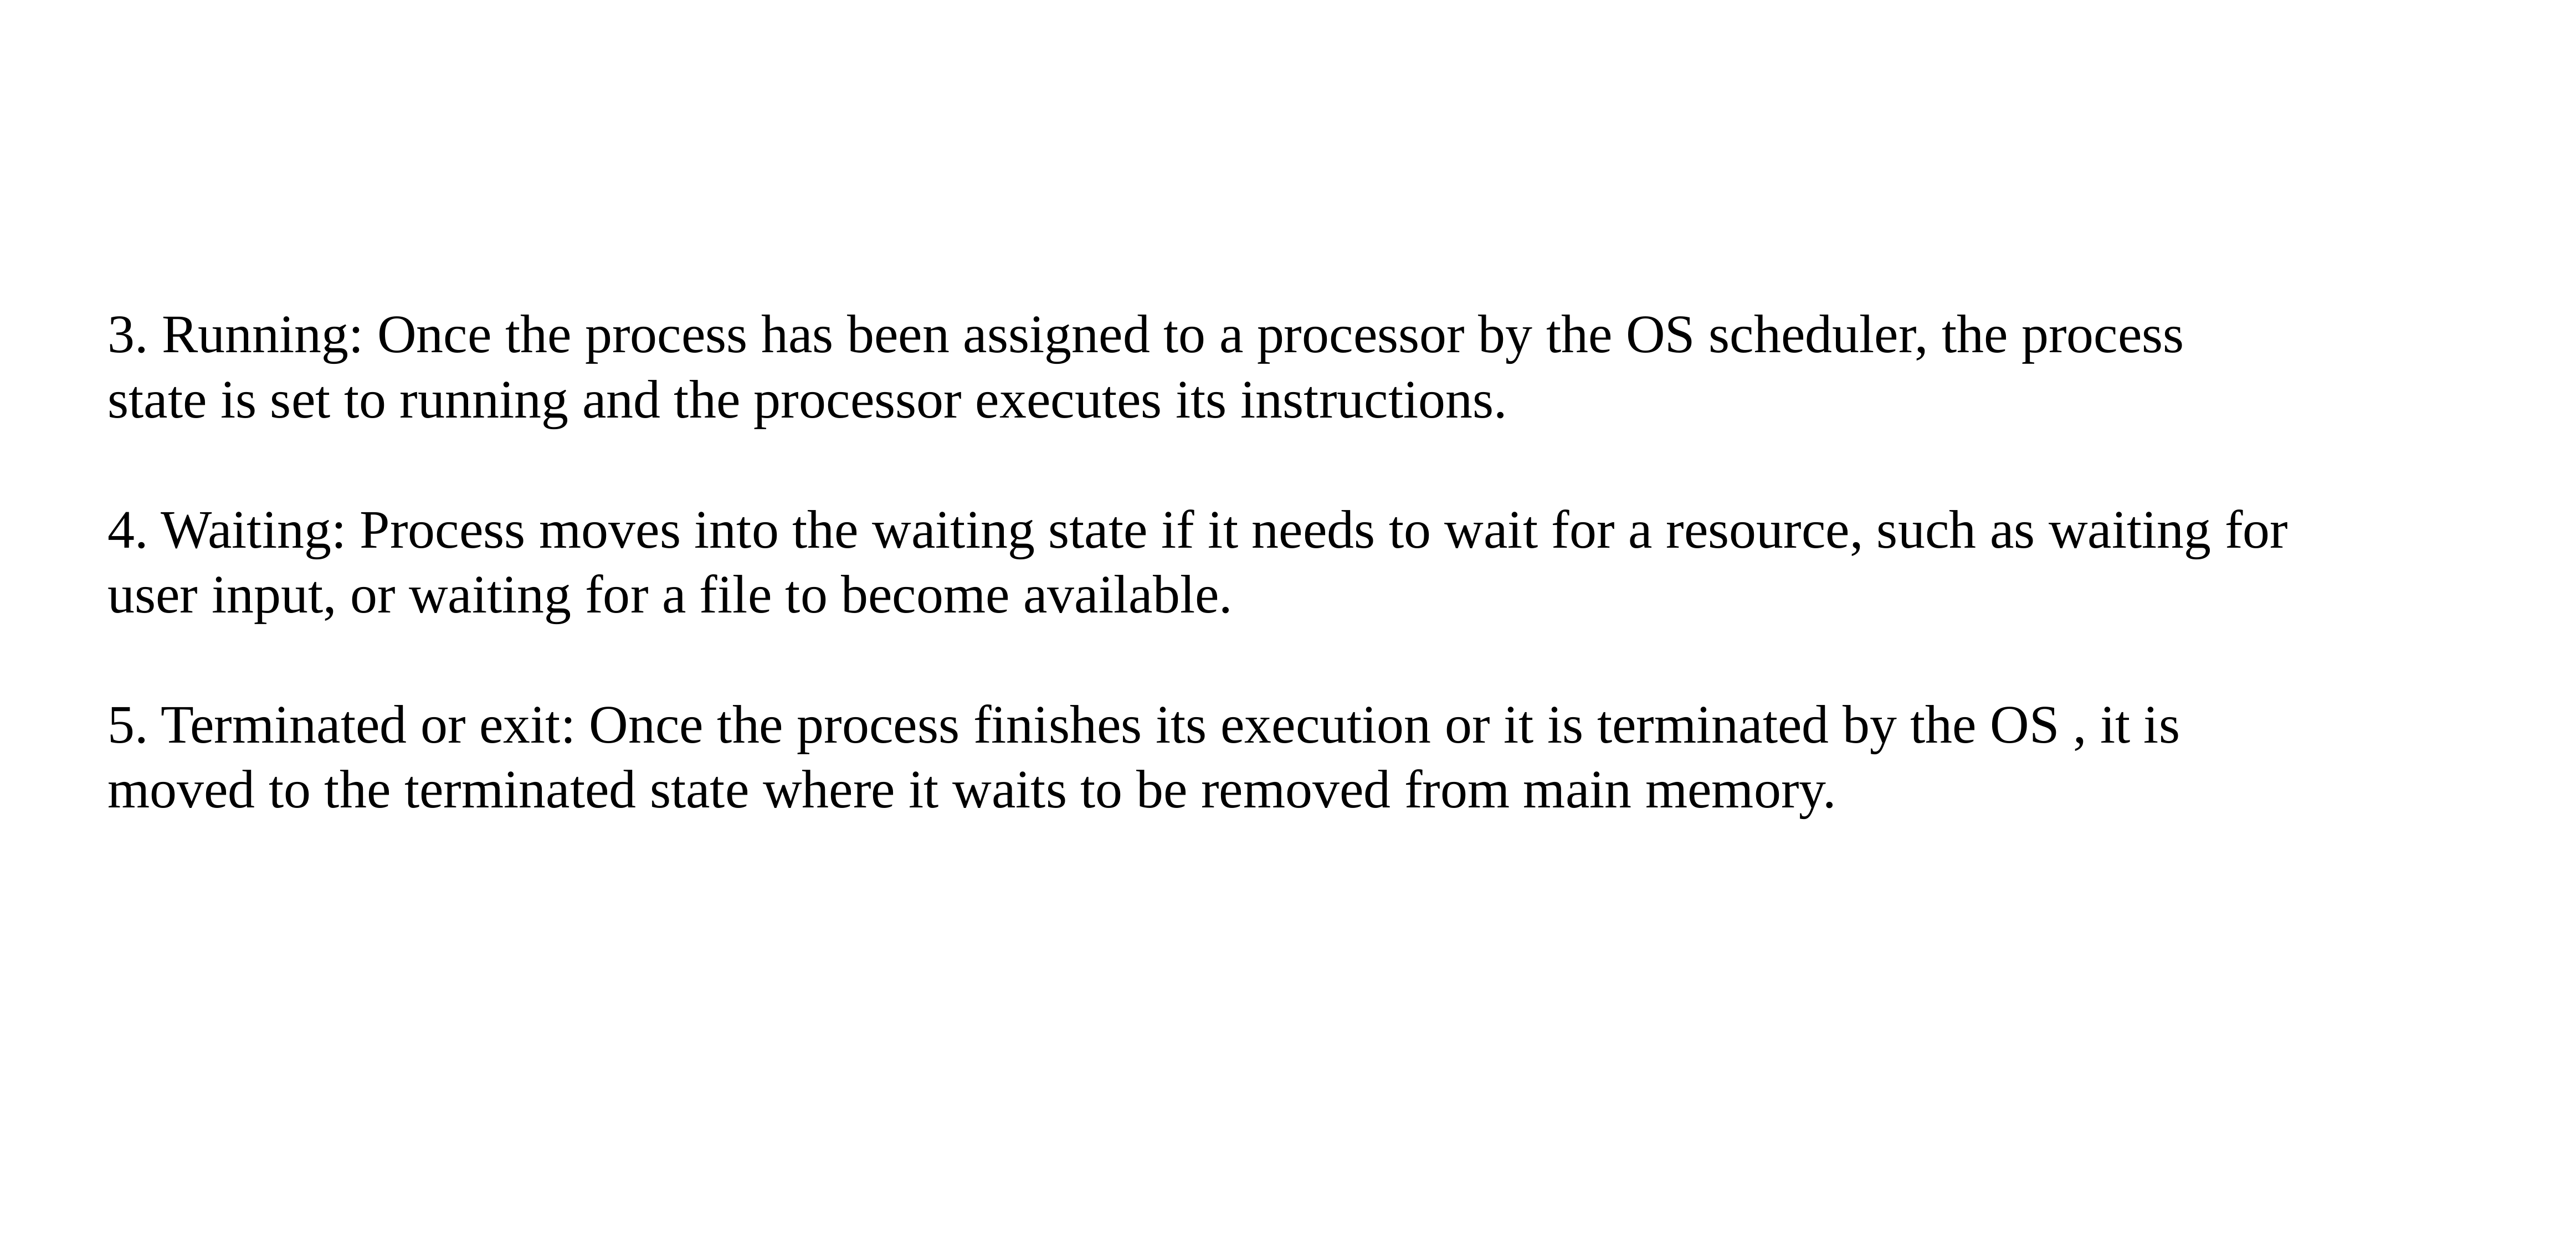

3. Running: Once the process has been assigned to a processor by the OS scheduler, the process state is set to running and the processor executes its instructions.

4. Waiting: Process moves into the waiting state if it needs to wait for a resource, such as waiting for user input, or waiting for a file to become available.

5. Terminated or exit: Once the process finishes its execution or it is terminated by the OS , it is moved to the terminated state where it waits to be removed from main memory.